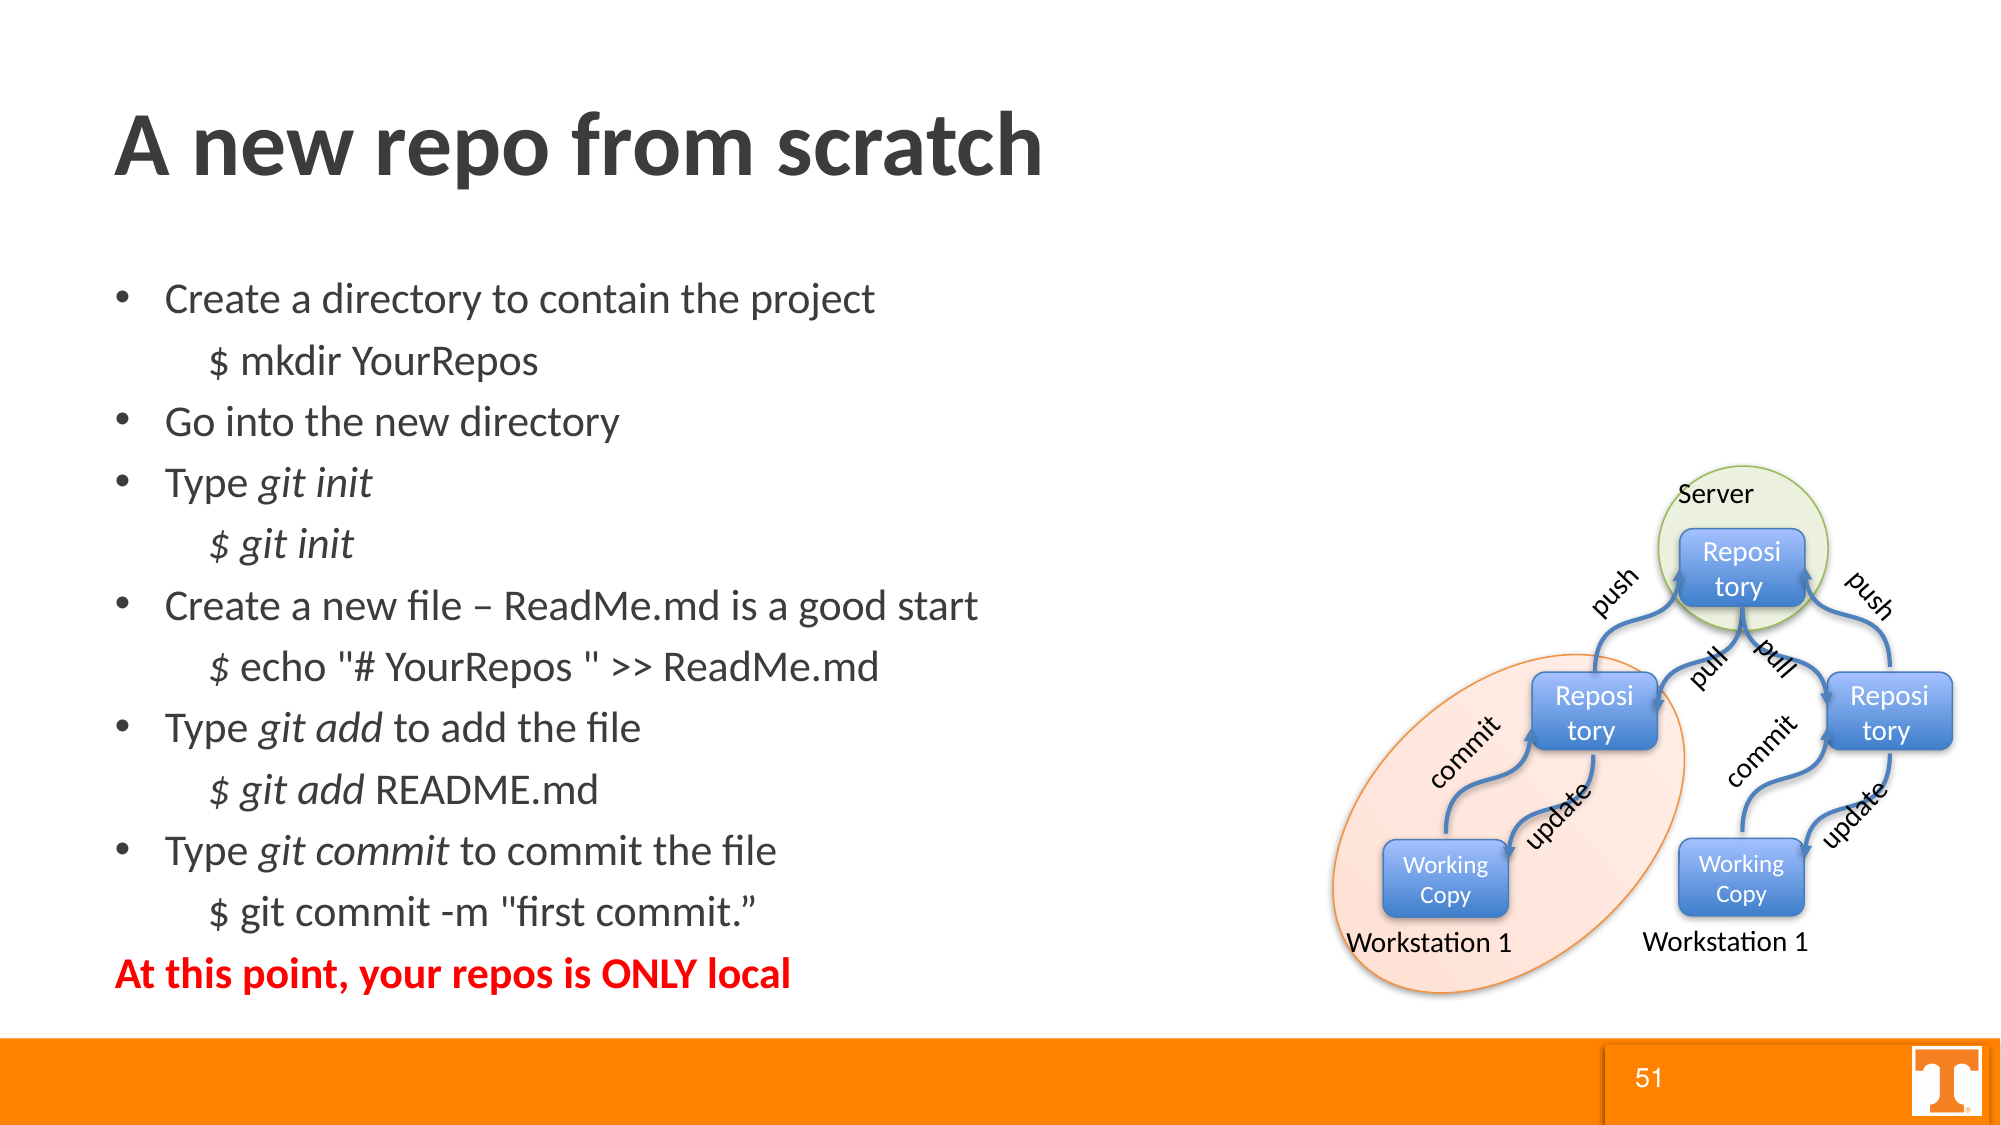

# A new repo from scratch
Create a directory to contain the project
	$ mkdir YourRepos
Go into the new directory
Type git init
	$ git init
Create a new file – ReadMe.md is a good start
	$ echo "# YourRepos " >> ReadMe.md
Type git add to add the file
	$ git add README.md
Type git commit to commit the file
 	$ git commit -m "first commit.”
At this point, your repos is ONLY local

Server
Repository
push
push
pull
pull
Repository
Repository
commit
commit
update
update
Working Copy
Working Copy
Workstation 1
Workstation 1

51